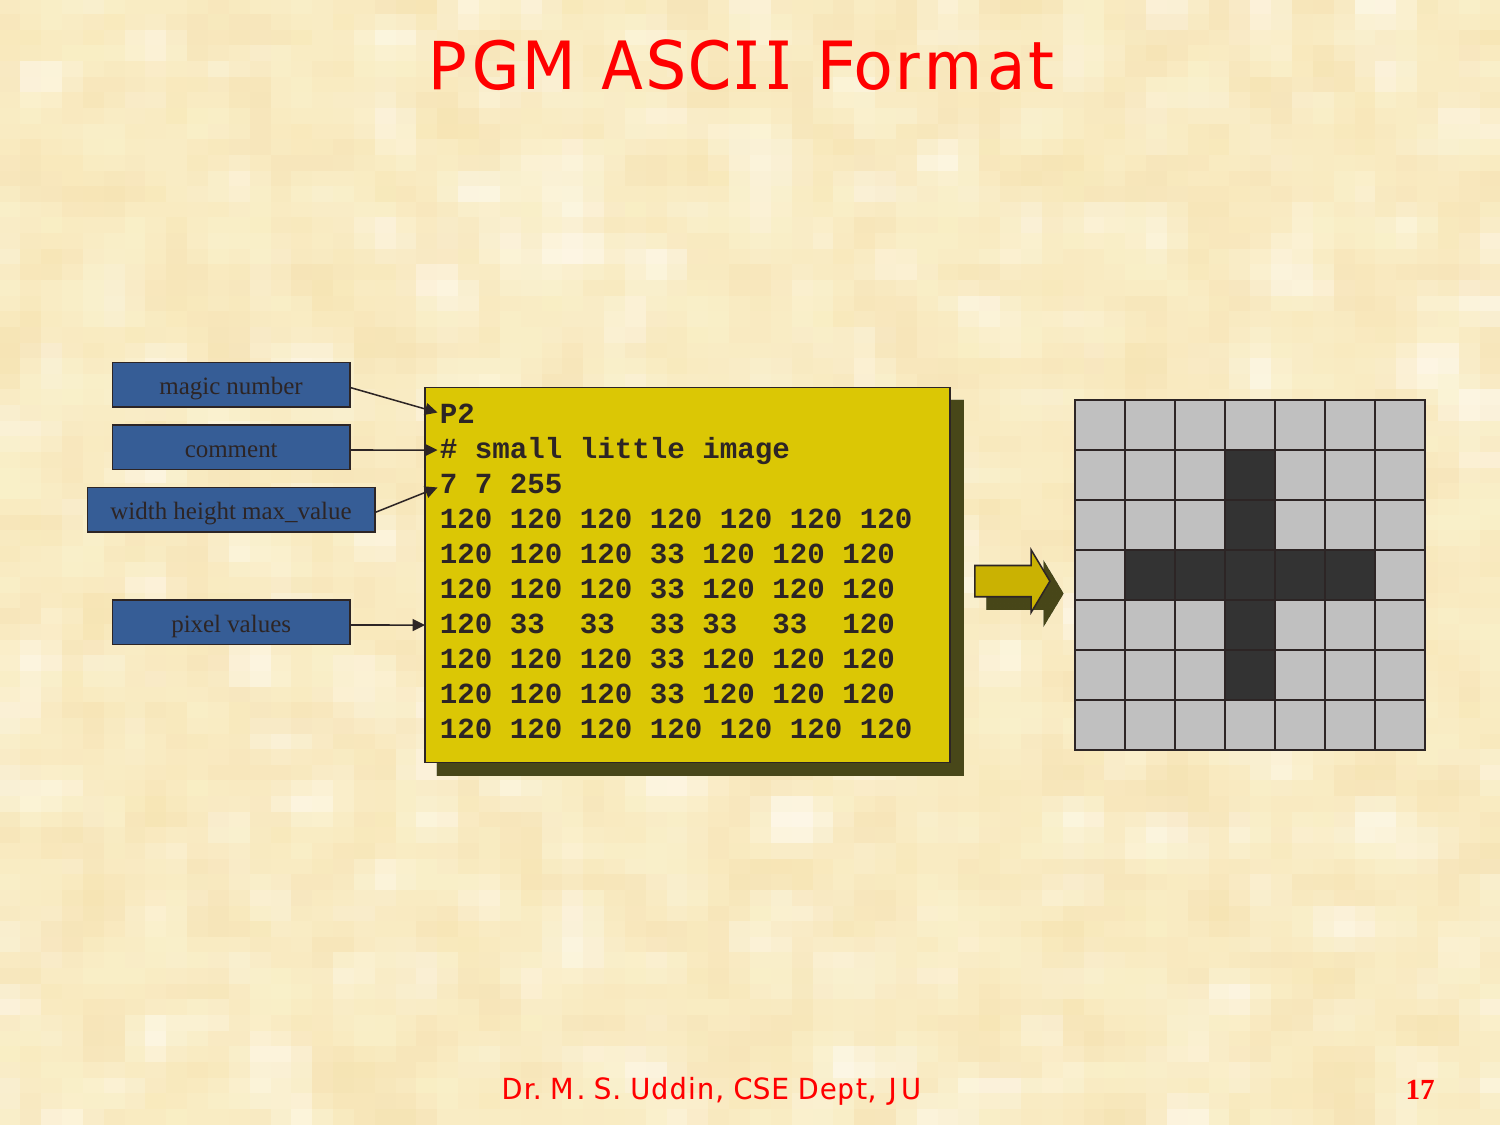

# PGM ASCII Format
magic number

P2
# small little image
7 7 255
120 120 120 120 120 120 120
120 120 120 33 120 120 120
120 120 120 33 120 120 120
120 33  33  33 33  33  120
120 120 120 33 120 120 120
120 120 120 33 120 120 120
120 120 120 120 120 120 120

comment

width height max_value

pixel values

Dr. M. S. Uddin, CSE Dept, JU
17